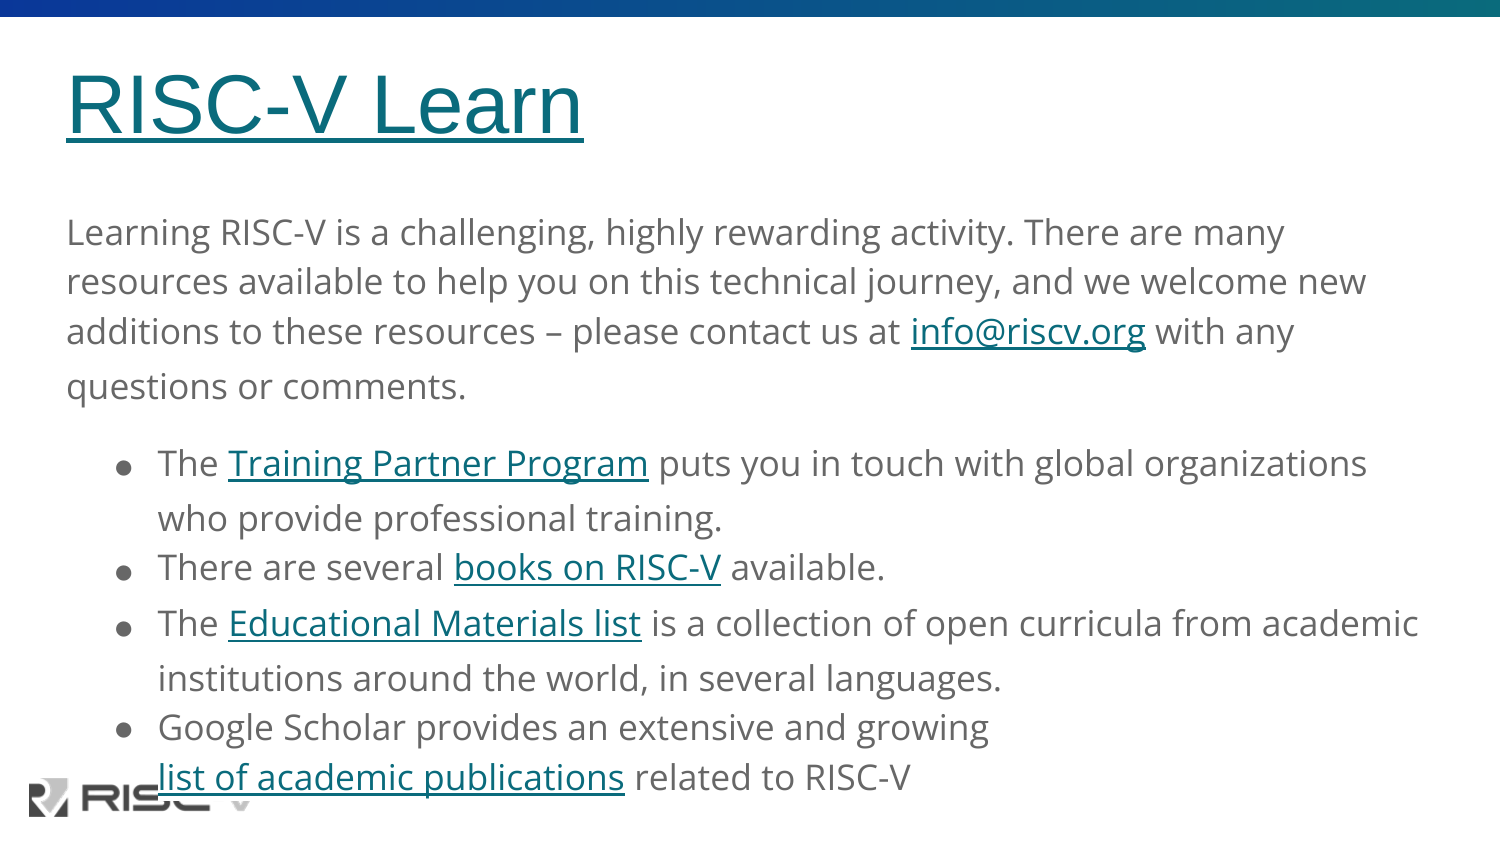

# RISC-V Learn
Learning RISC-V is a challenging, highly rewarding activity. There are many resources available to help you on this technical journey, and we welcome new additions to these resources – please contact us at info@riscv.org with any questions or comments.
The Training Partner Program puts you in touch with global organizations who provide professional training.
There are several books on RISC-V available.
The Educational Materials list is a collection of open curricula from academic institutions around the world, in several languages.
Google Scholar provides an extensive and growing list of academic publications related to RISC-V